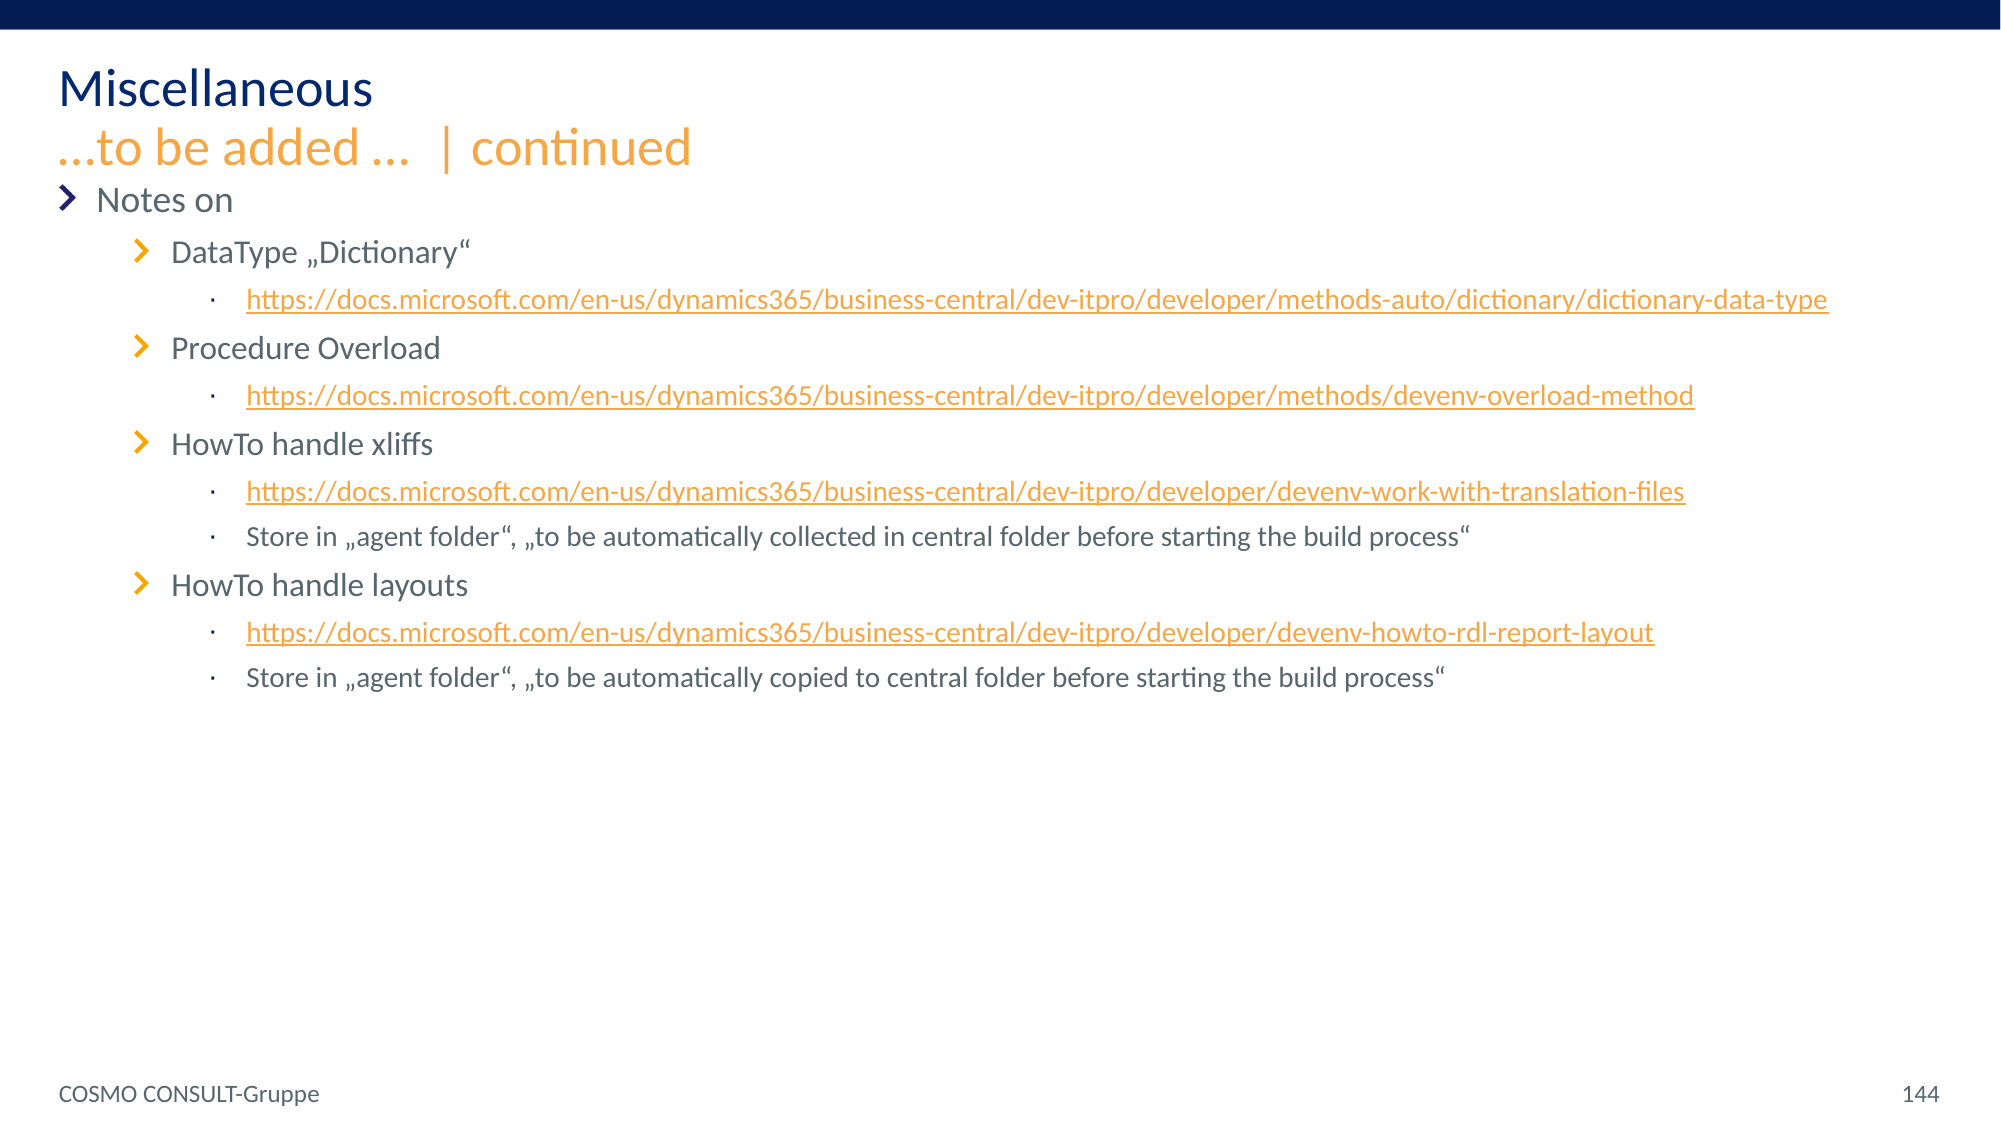

# Miscellaneous …to be added …  | continued
Notes on
DataType „Dictionary“
https://docs.microsoft.com/en-us/dynamics365/business-central/dev-itpro/developer/methods-auto/dictionary/dictionary-data-type
Procedure Overload
https://docs.microsoft.com/en-us/dynamics365/business-central/dev-itpro/developer/methods/devenv-overload-method
HowTo handle xliffs
https://docs.microsoft.com/en-us/dynamics365/business-central/dev-itpro/developer/devenv-work-with-translation-files
Store in „agent folder“, „to be automatically collected in central folder before starting the build process“
HowTo handle layouts
https://docs.microsoft.com/en-us/dynamics365/business-central/dev-itpro/developer/devenv-howto-rdl-report-layout
Store in „agent folder“, „to be automatically copied to central folder before starting the build process“

COSMO CONSULT-Gruppe
 144